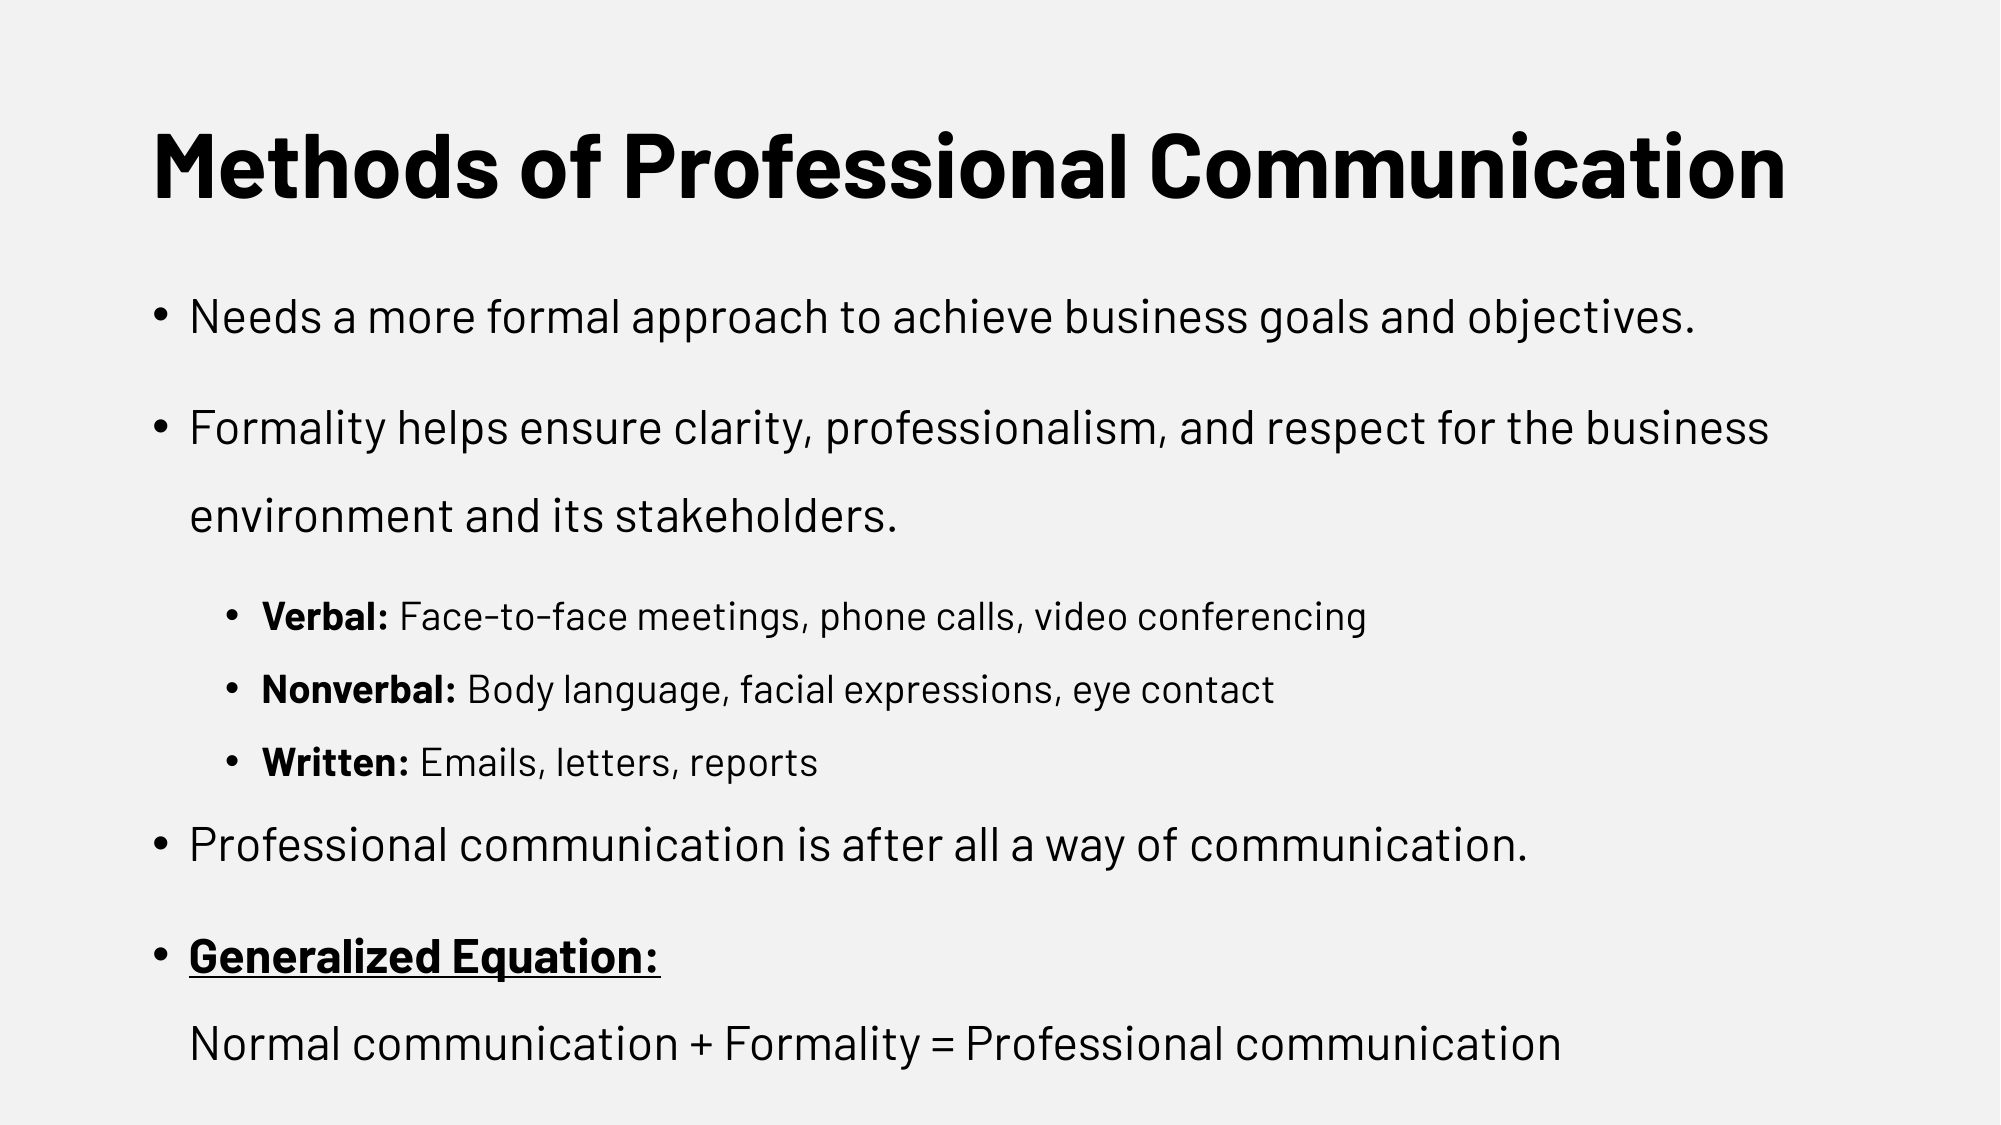

# Methods of Professional Communication
Needs a more formal approach to achieve business goals and objectives.
Formality helps ensure clarity, professionalism, and respect for the business environment and its stakeholders.
Verbal: Face-to-face meetings, phone calls, video conferencing
Nonverbal: Body language, facial expressions, eye contact
Written: Emails, letters, reports
Professional communication is after all a way of communication.
Generalized Equation:
Normal communication + Formality = Professional communication